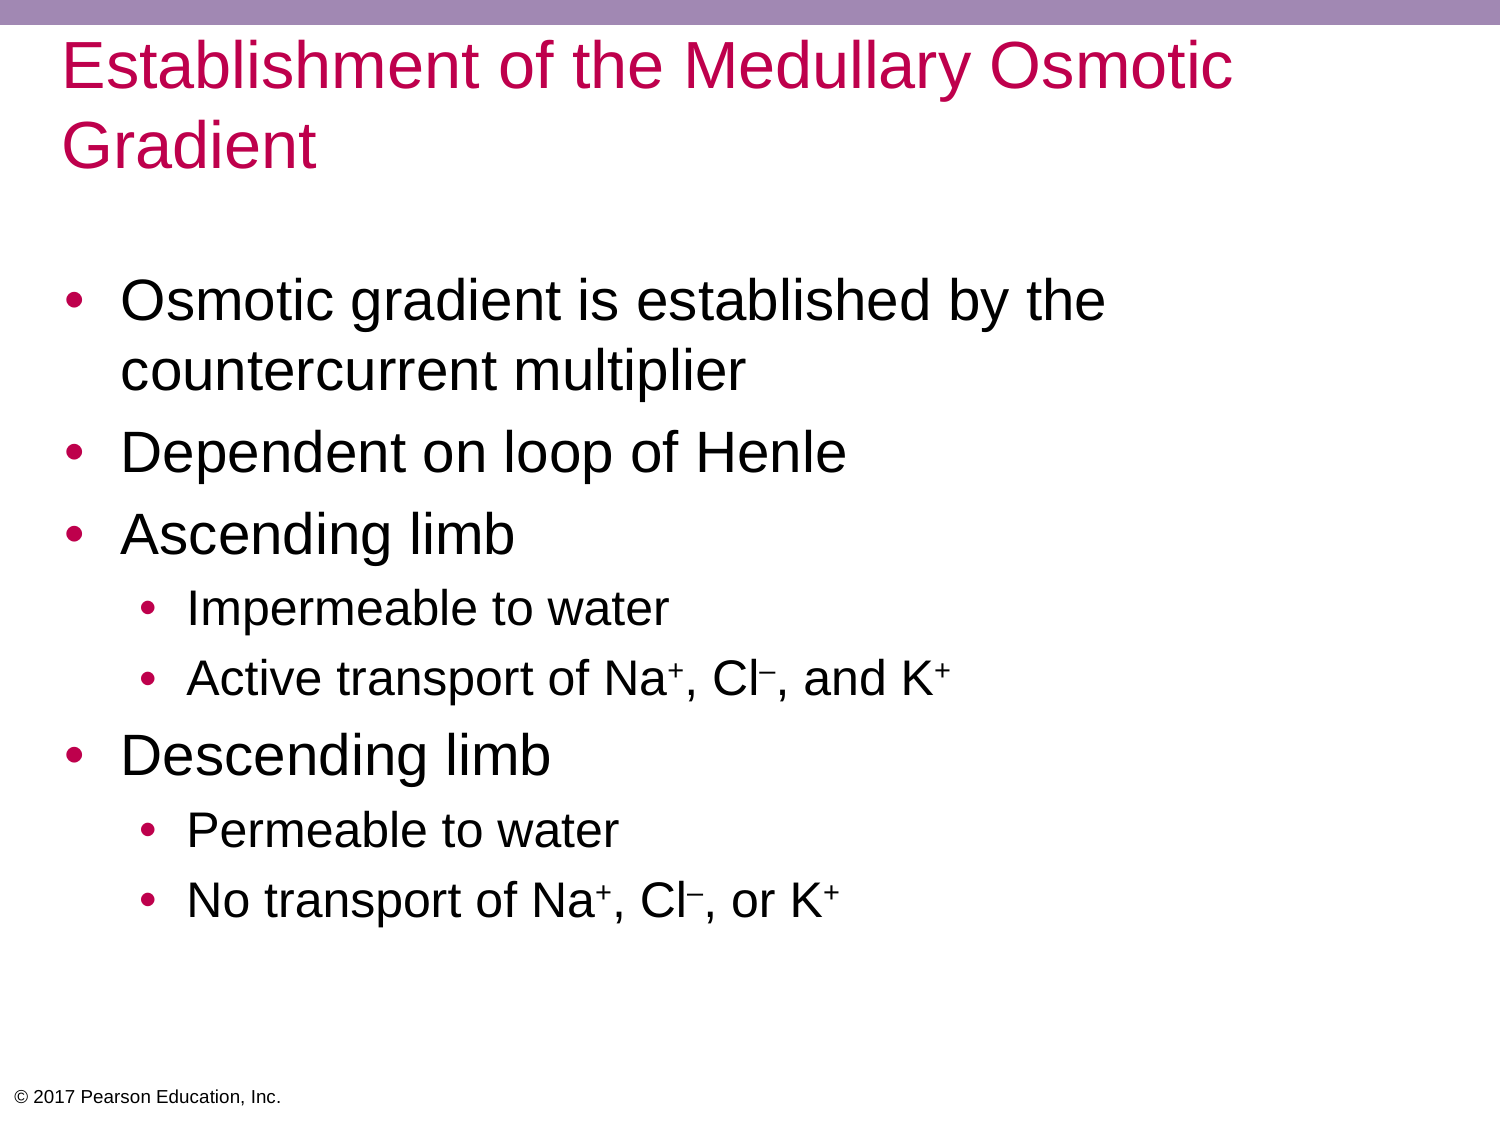

# Establishment of the Medullary Osmotic Gradient
Osmotic gradient is established by the countercurrent multiplier
Dependent on loop of Henle
Ascending limb
Impermeable to water
Active transport of Na+, Cl–, and K+
Descending limb
Permeable to water
No transport of Na+, Cl–, or K+